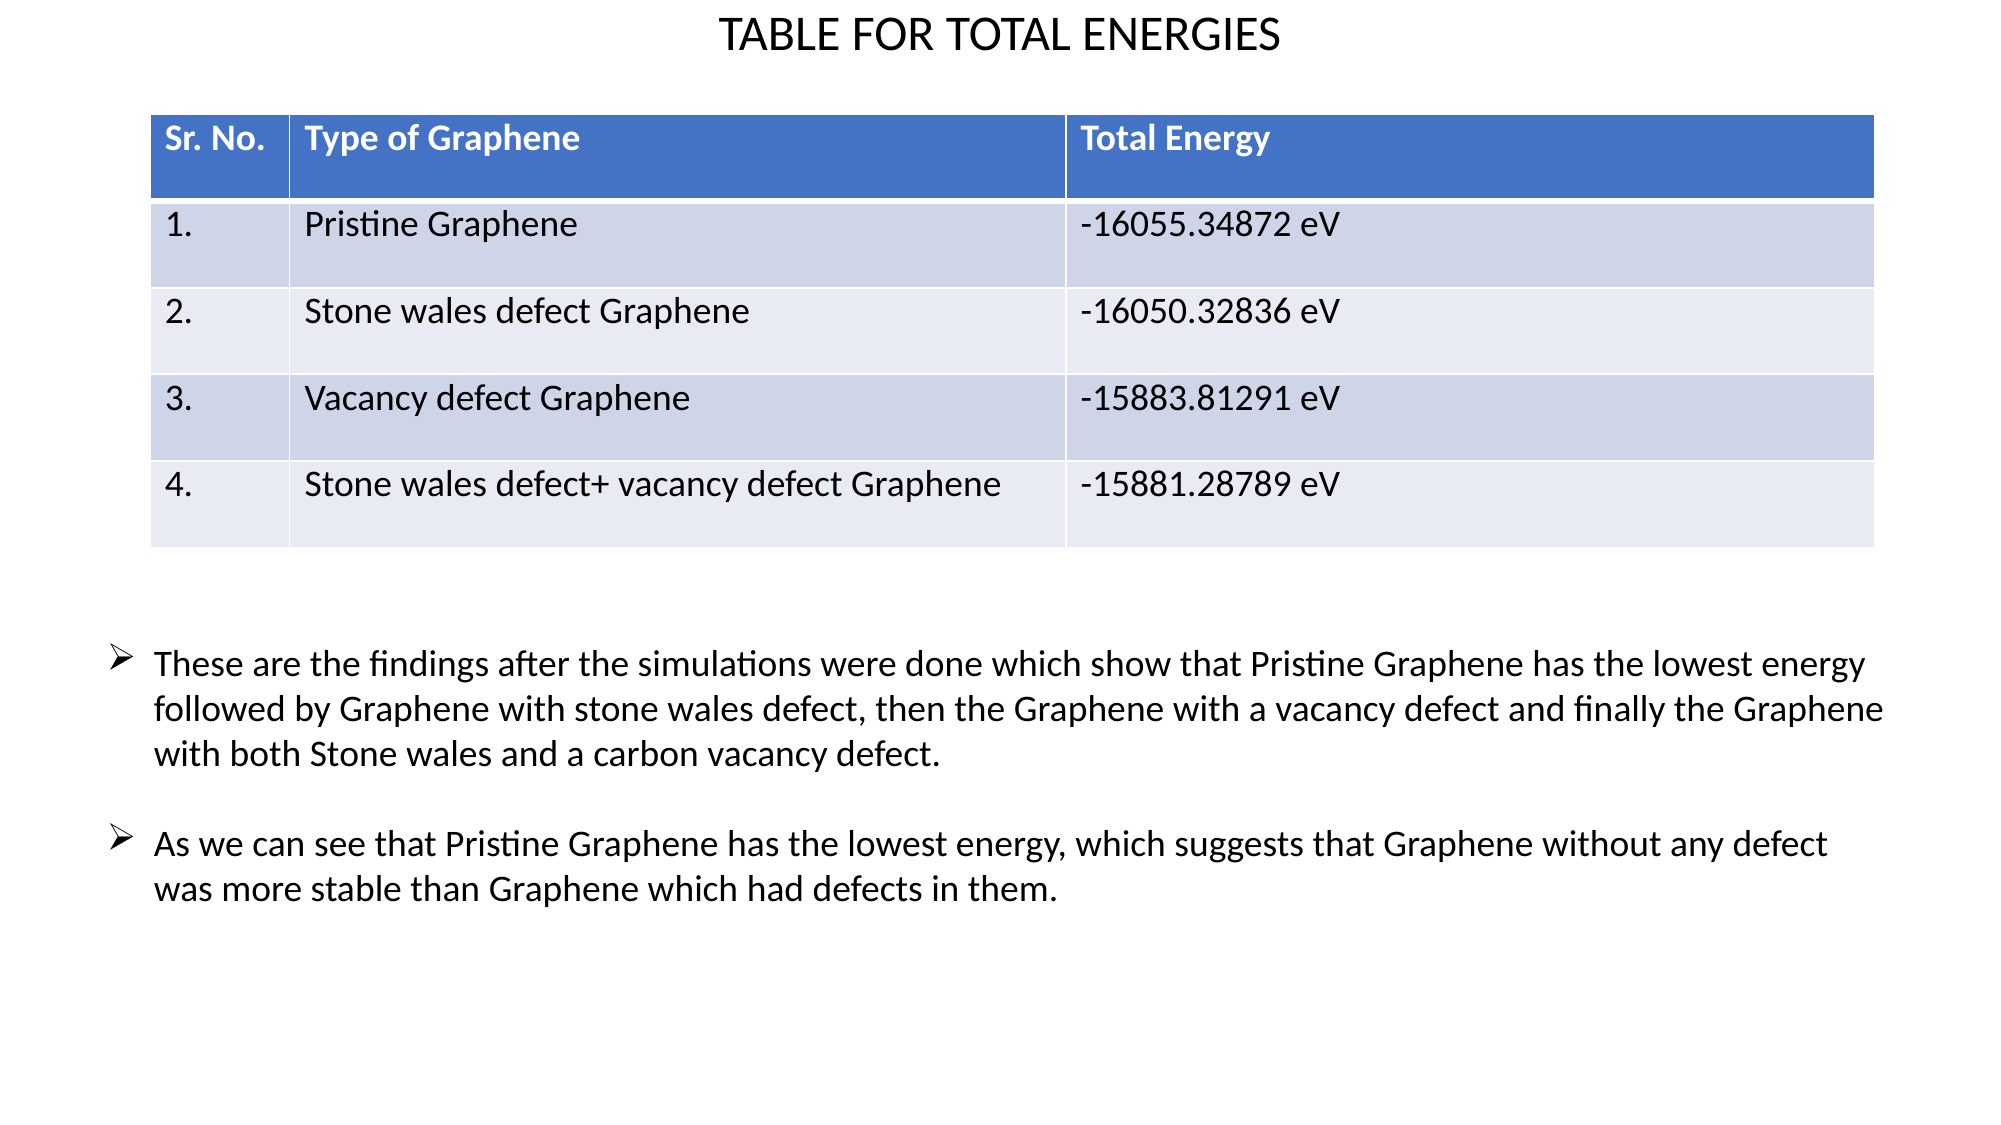

# TABLE FOR TOTAL ENERGIES
| Sr. No. | Type of Graphene | Total Energy |
| --- | --- | --- |
| 1. | Pristine Graphene | -16055.34872 eV |
| 2. | Stone wales defect Graphene | -16050.32836 eV |
| 3. | Vacancy defect Graphene | -15883.81291 eV |
| 4. | Stone wales defect+ vacancy defect Graphene | -15881.28789 eV |
These are the findings after the simulations were done which show that Pristine Graphene has the lowest energy followed by Graphene with stone wales defect, then the Graphene with a vacancy defect and finally the Graphene with both Stone wales and a carbon vacancy defect.

As we can see that Pristine Graphene has the lowest energy, which suggests that Graphene without any defect was more stable than Graphene which had defects in them.